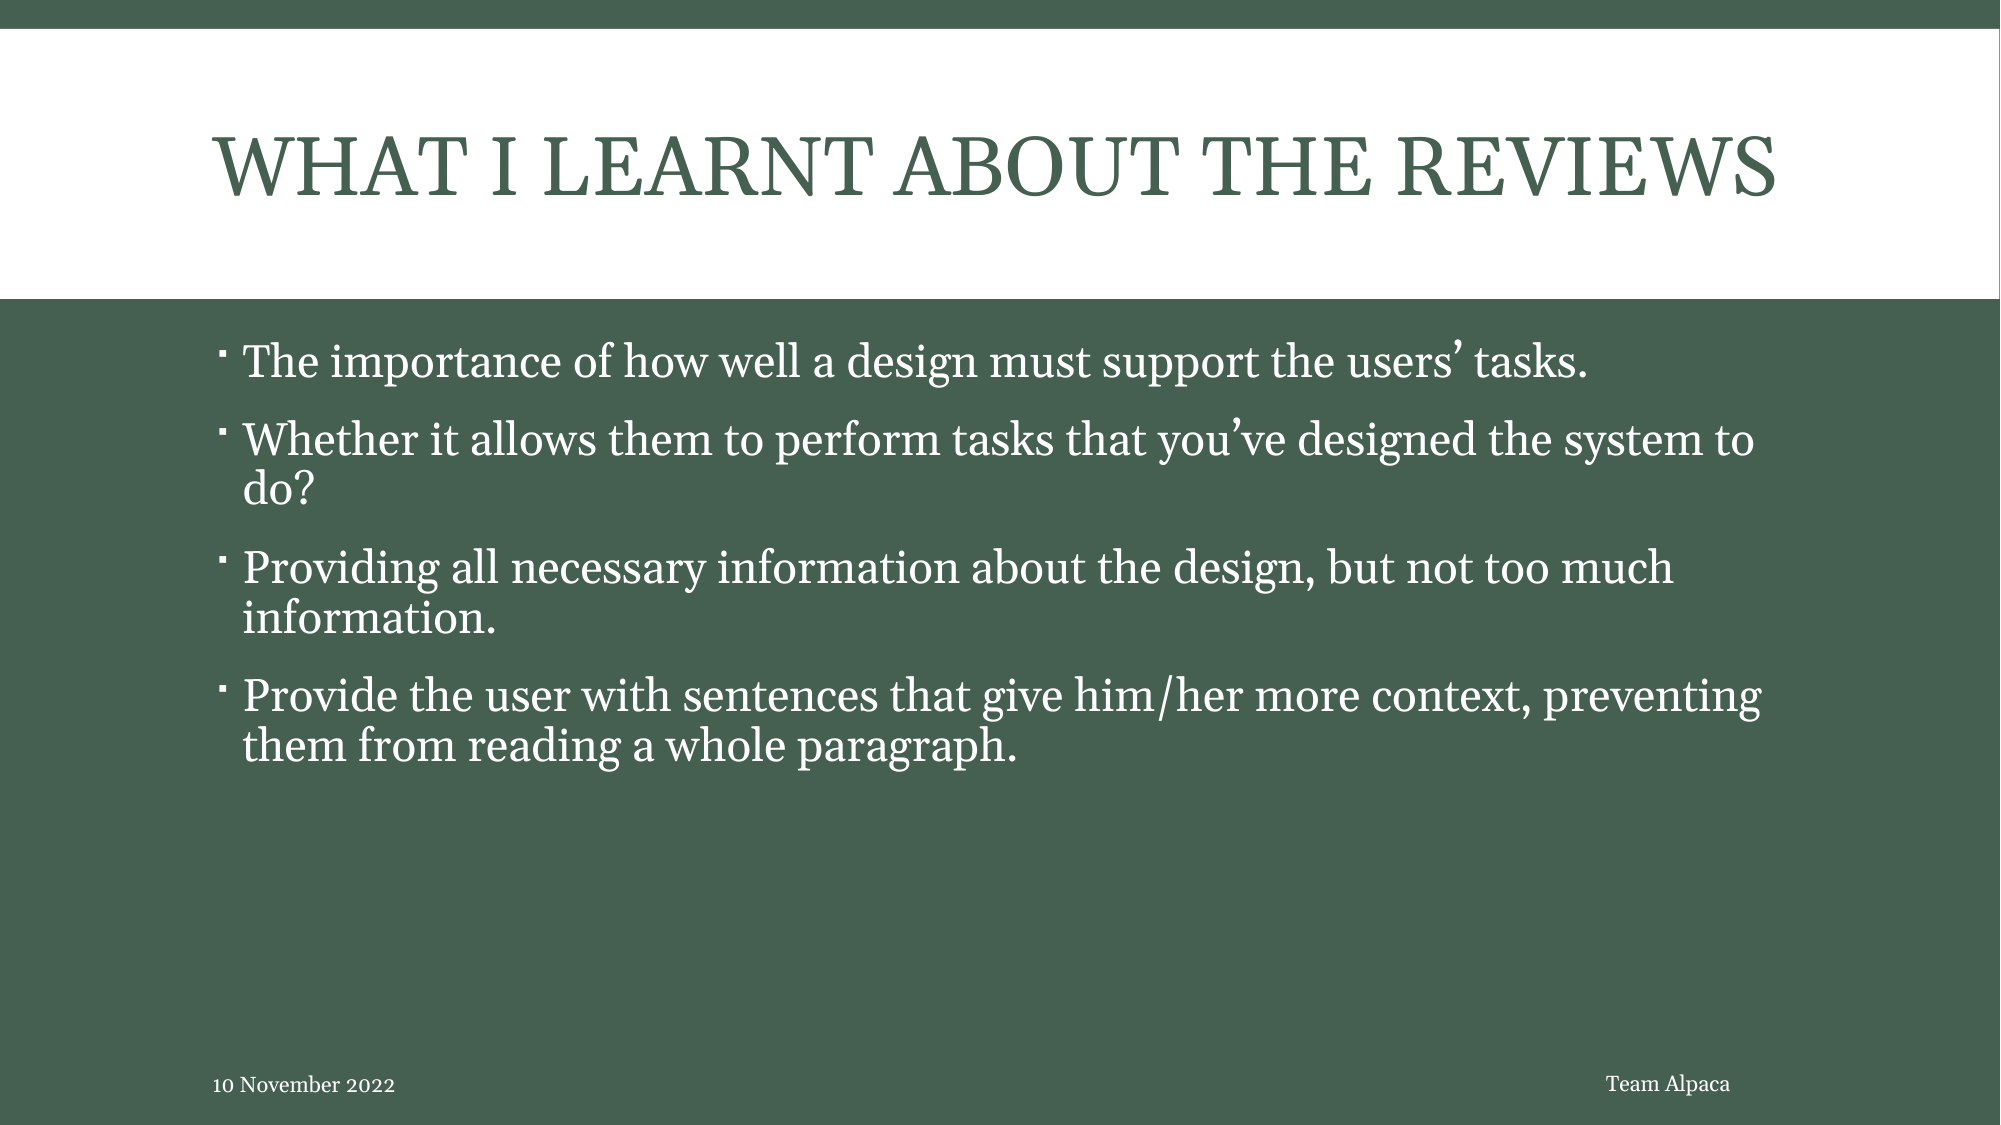

# What I learnt about the reviews
The importance of how well a design must support the users’ tasks.
Whether it allows them to perform tasks that you’ve designed the system to do?
Providing all necessary information about the design, but not too much information.
Provide the user with sentences that give him/her more context, preventing them from reading a whole paragraph.
10 November 2022
Team Alpaca